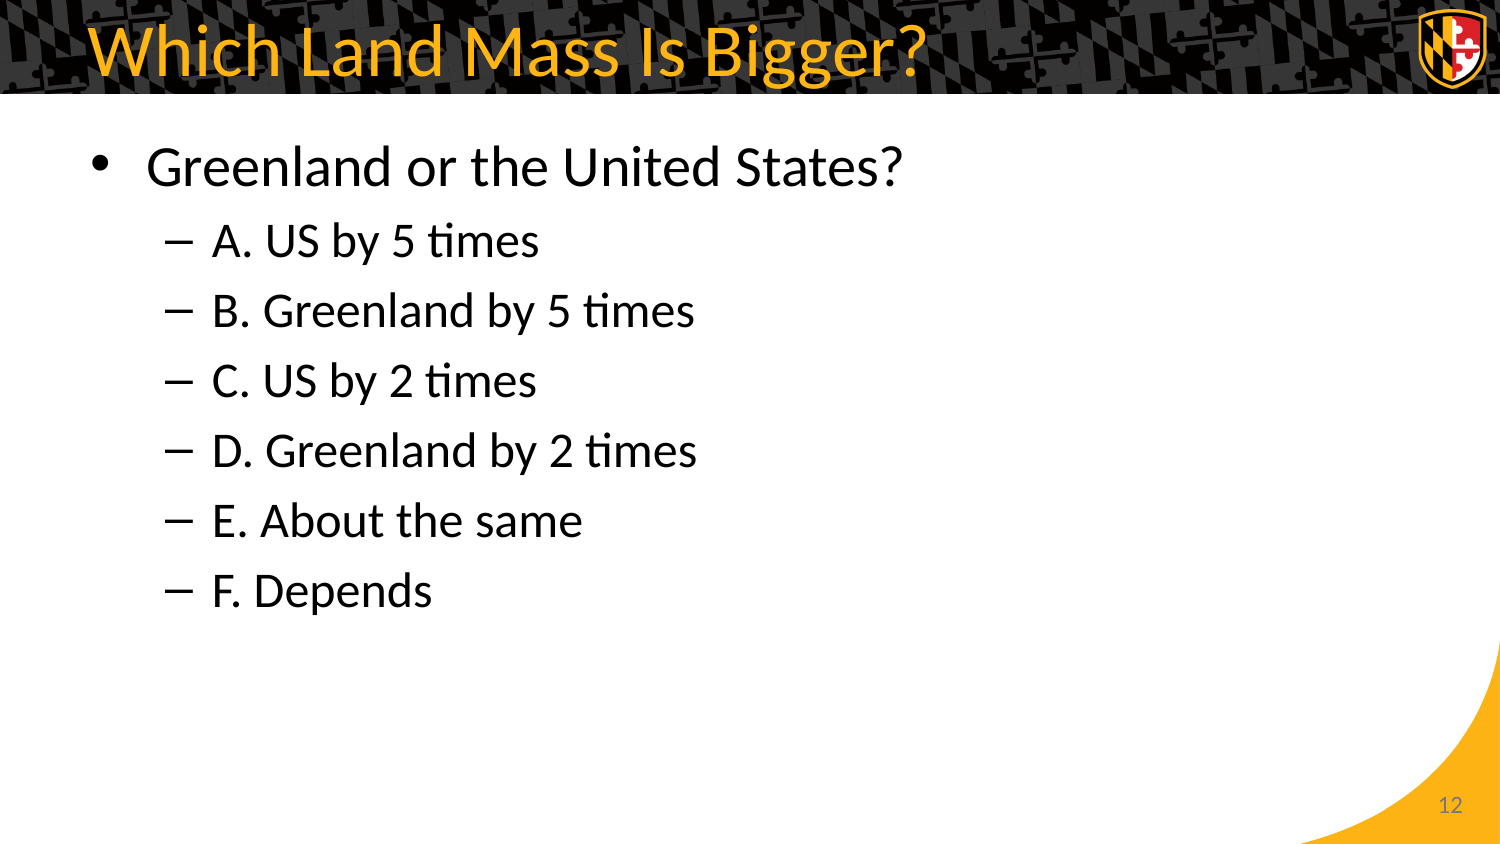

# Which Land Mass Is Bigger?
Greenland or the United States?
A. US by 5 times
B. Greenland by 5 times
C. US by 2 times
D. Greenland by 2 times
E. About the same
F. Depends

12